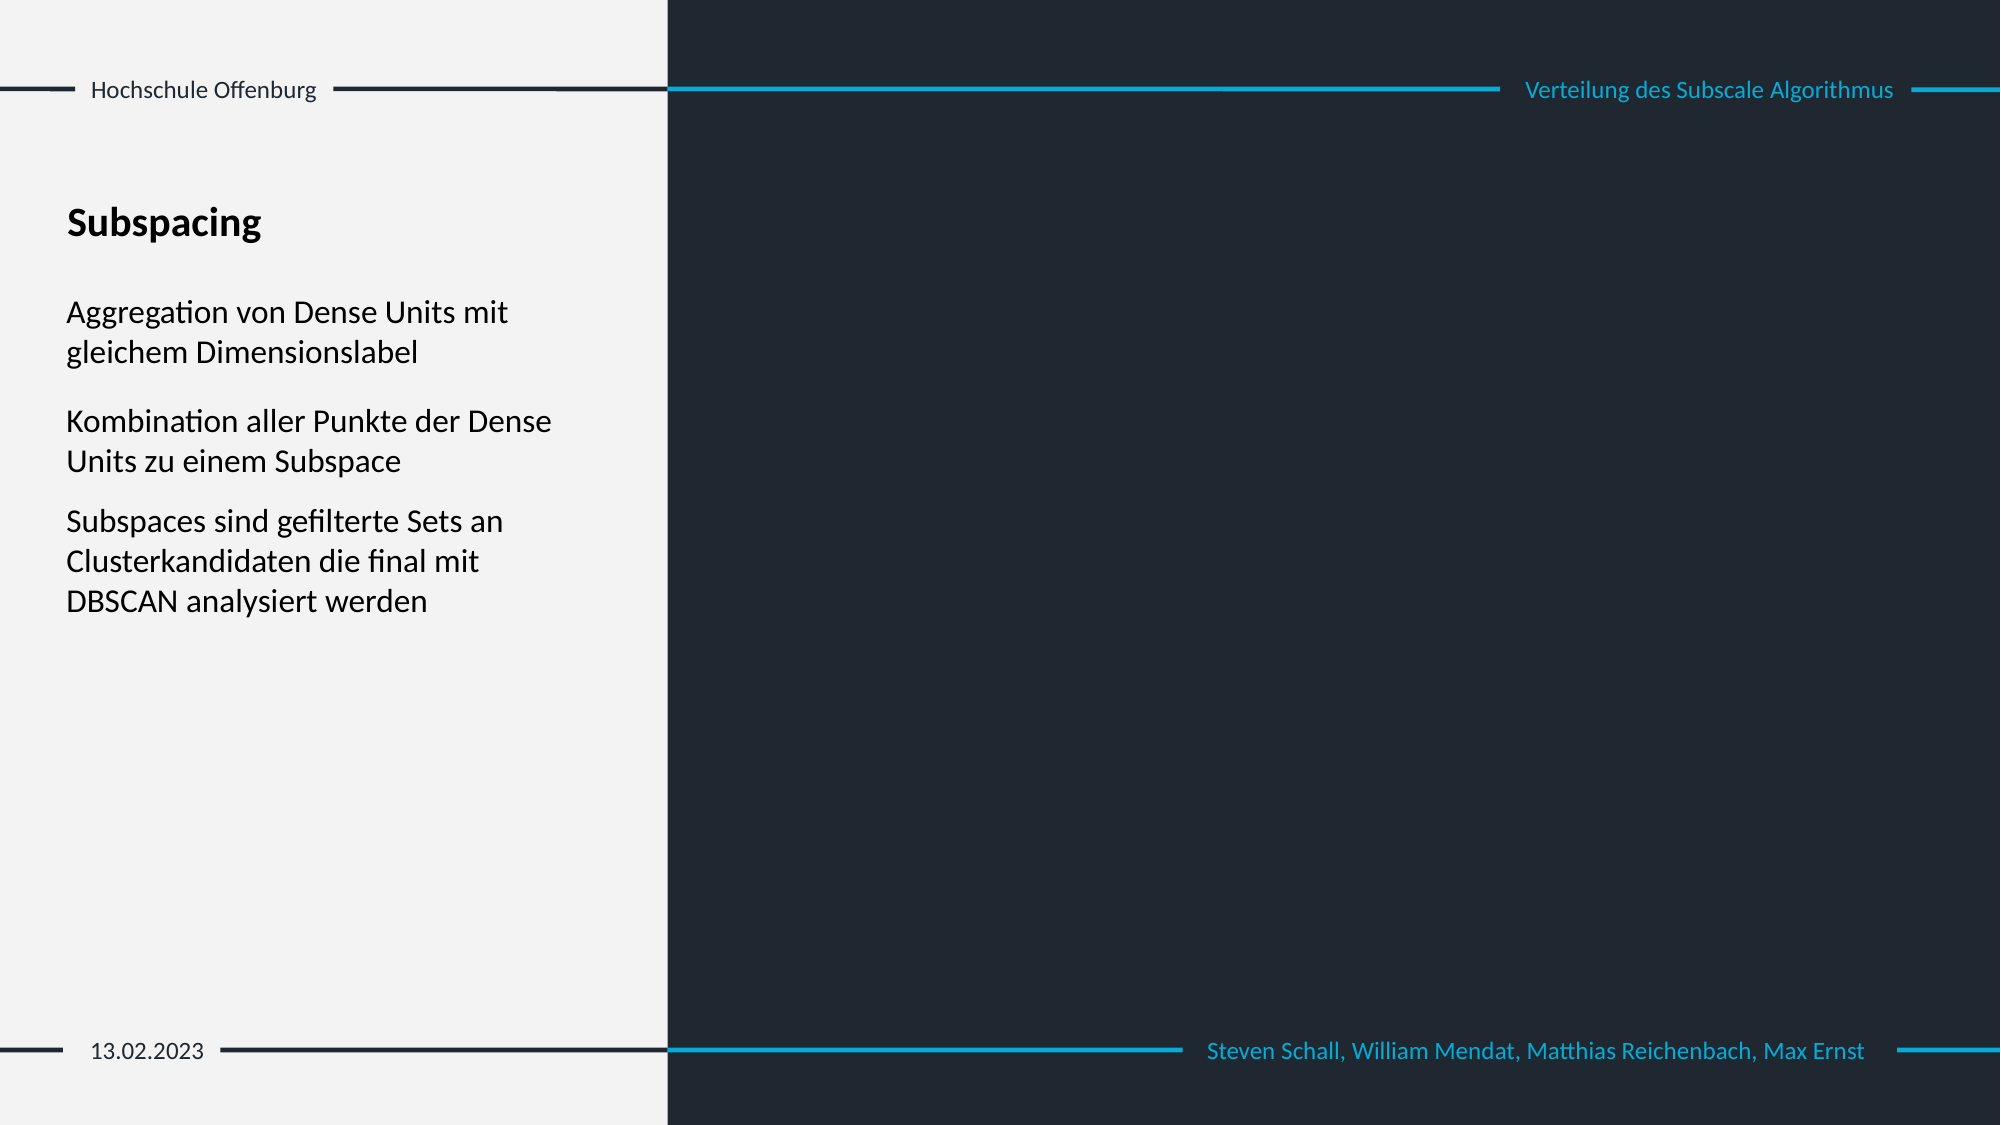

Hochschule Offenburg
Verteilung des Subscale Algorithmus

Subspacing
Aggregation von Dense Units mit gleichem Dimensionslabel
Kombination aller Punkte der Dense Units zu einem Subspace
Subspaces sind gefilterte Sets an Clusterkandidaten die final mit DBSCAN analysiert werden
13.02.2023
Steven Schall, William Mendat, Matthias Reichenbach, Max Ernst